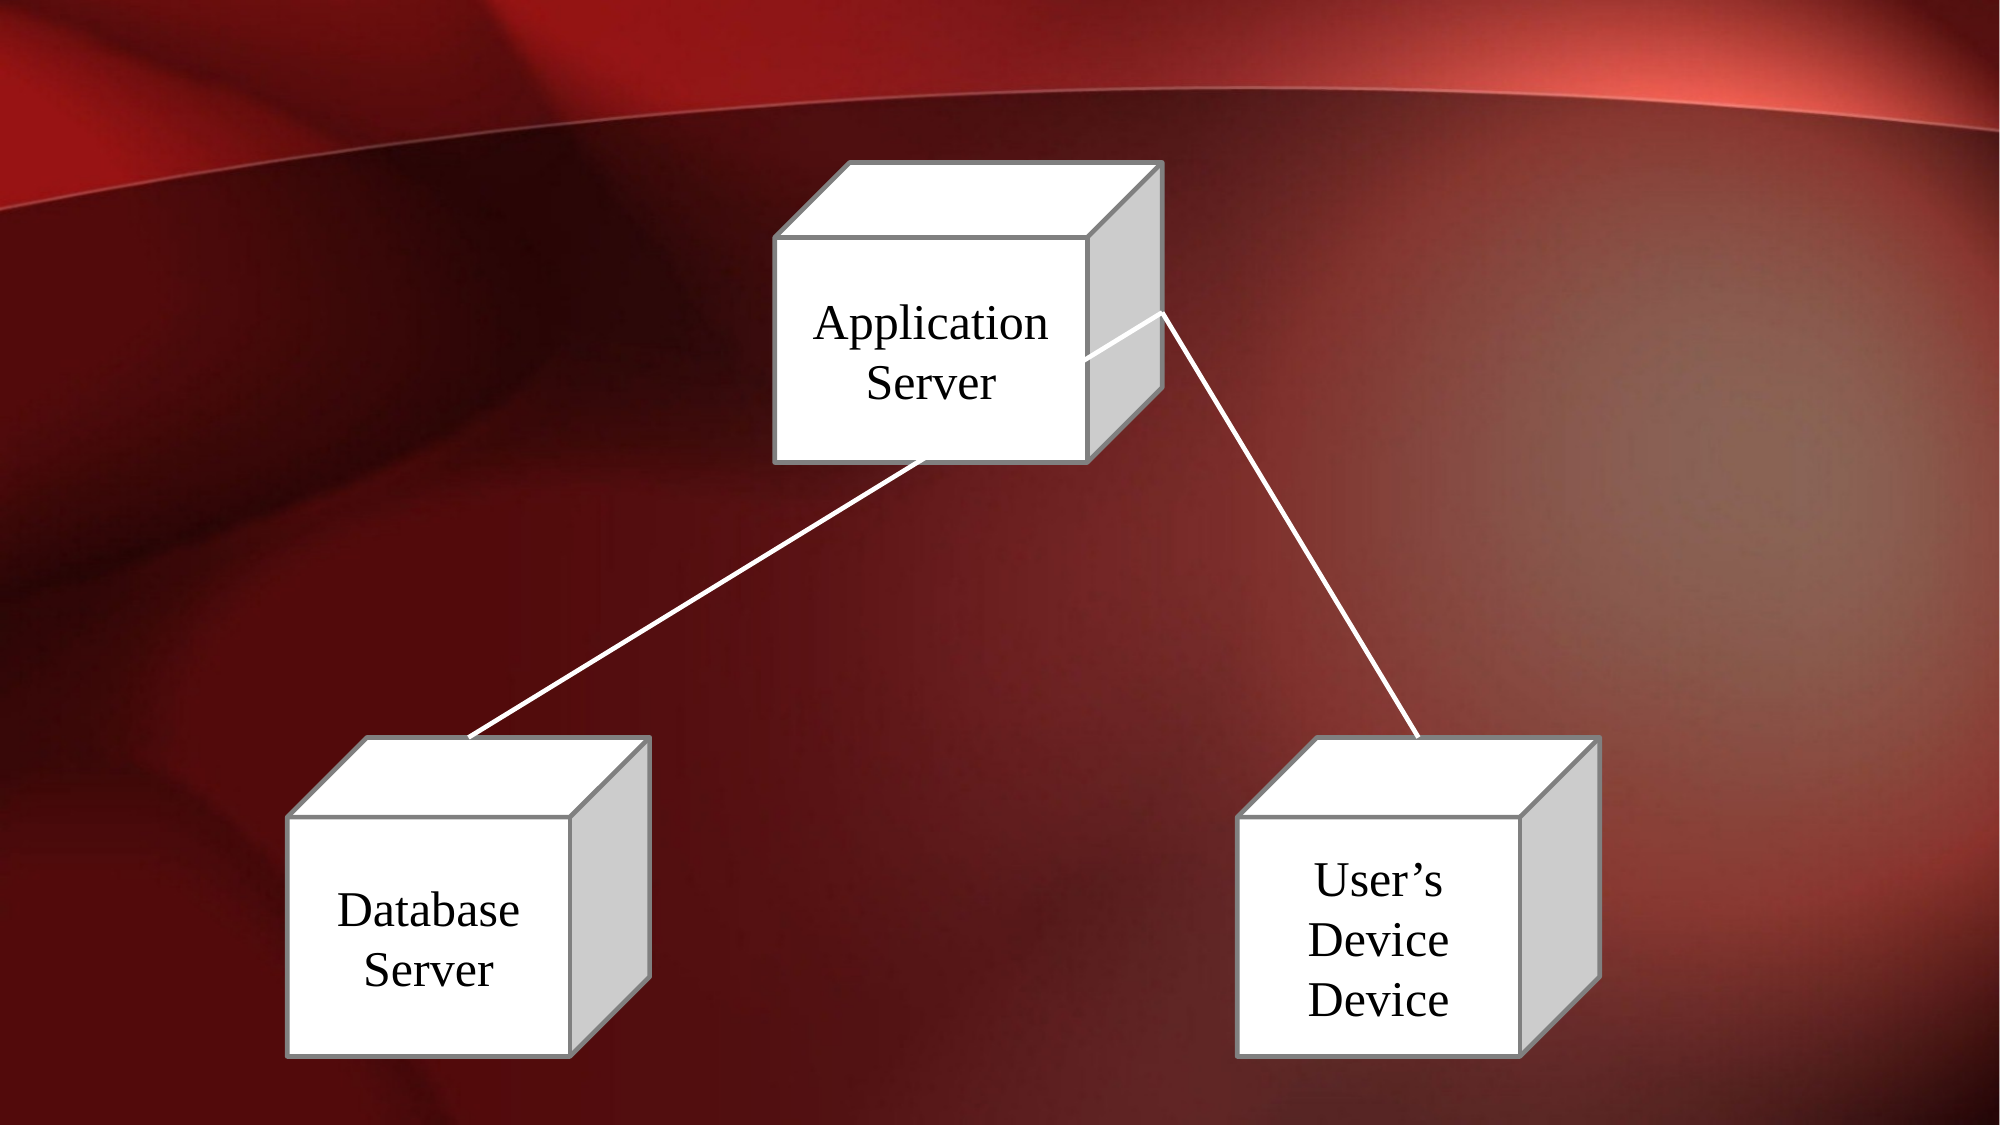

Application Server
Database
Server
User’s Device
Device